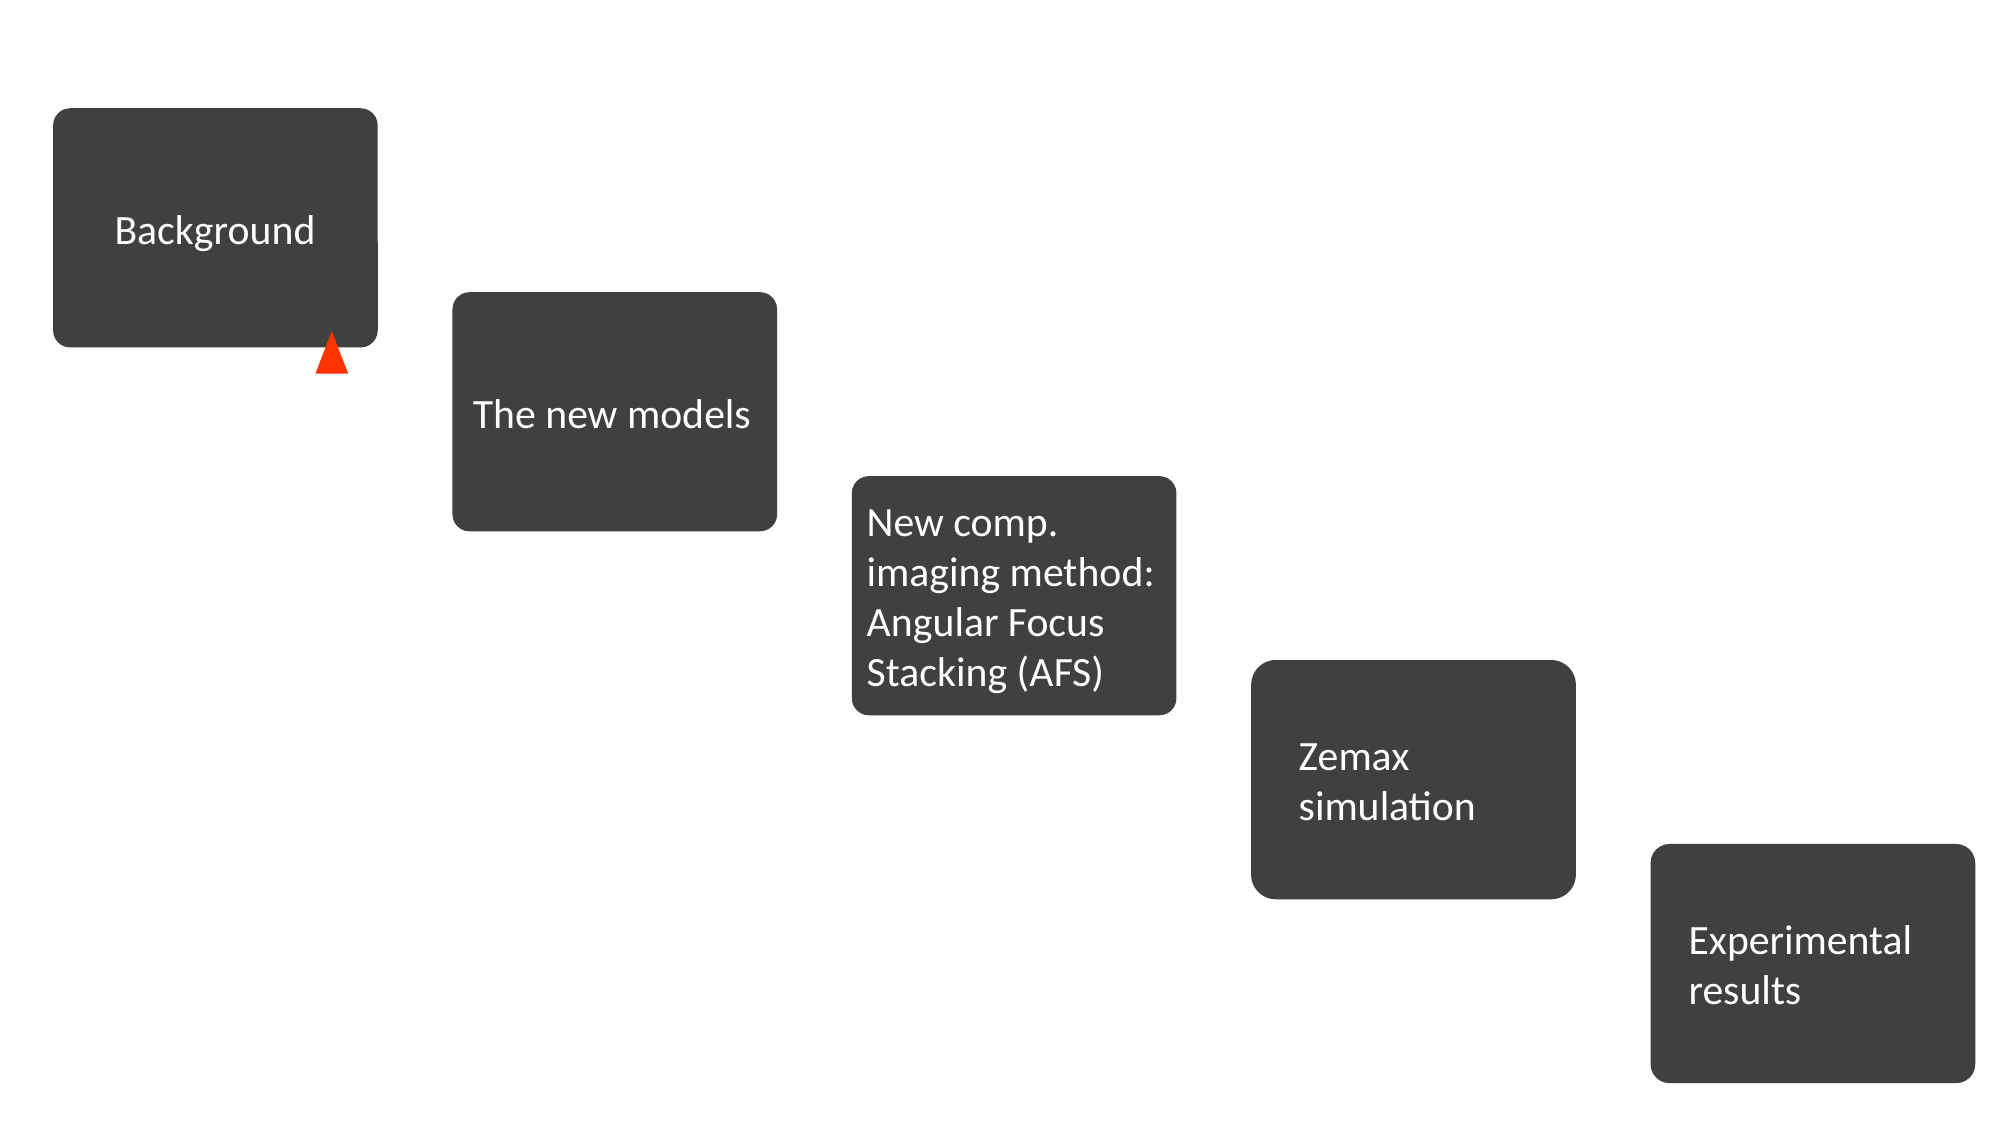

Background

The new models

New comp. imaging method: Angular Focus Stacking (AFS)

Zemax simulation

Experimental results
12